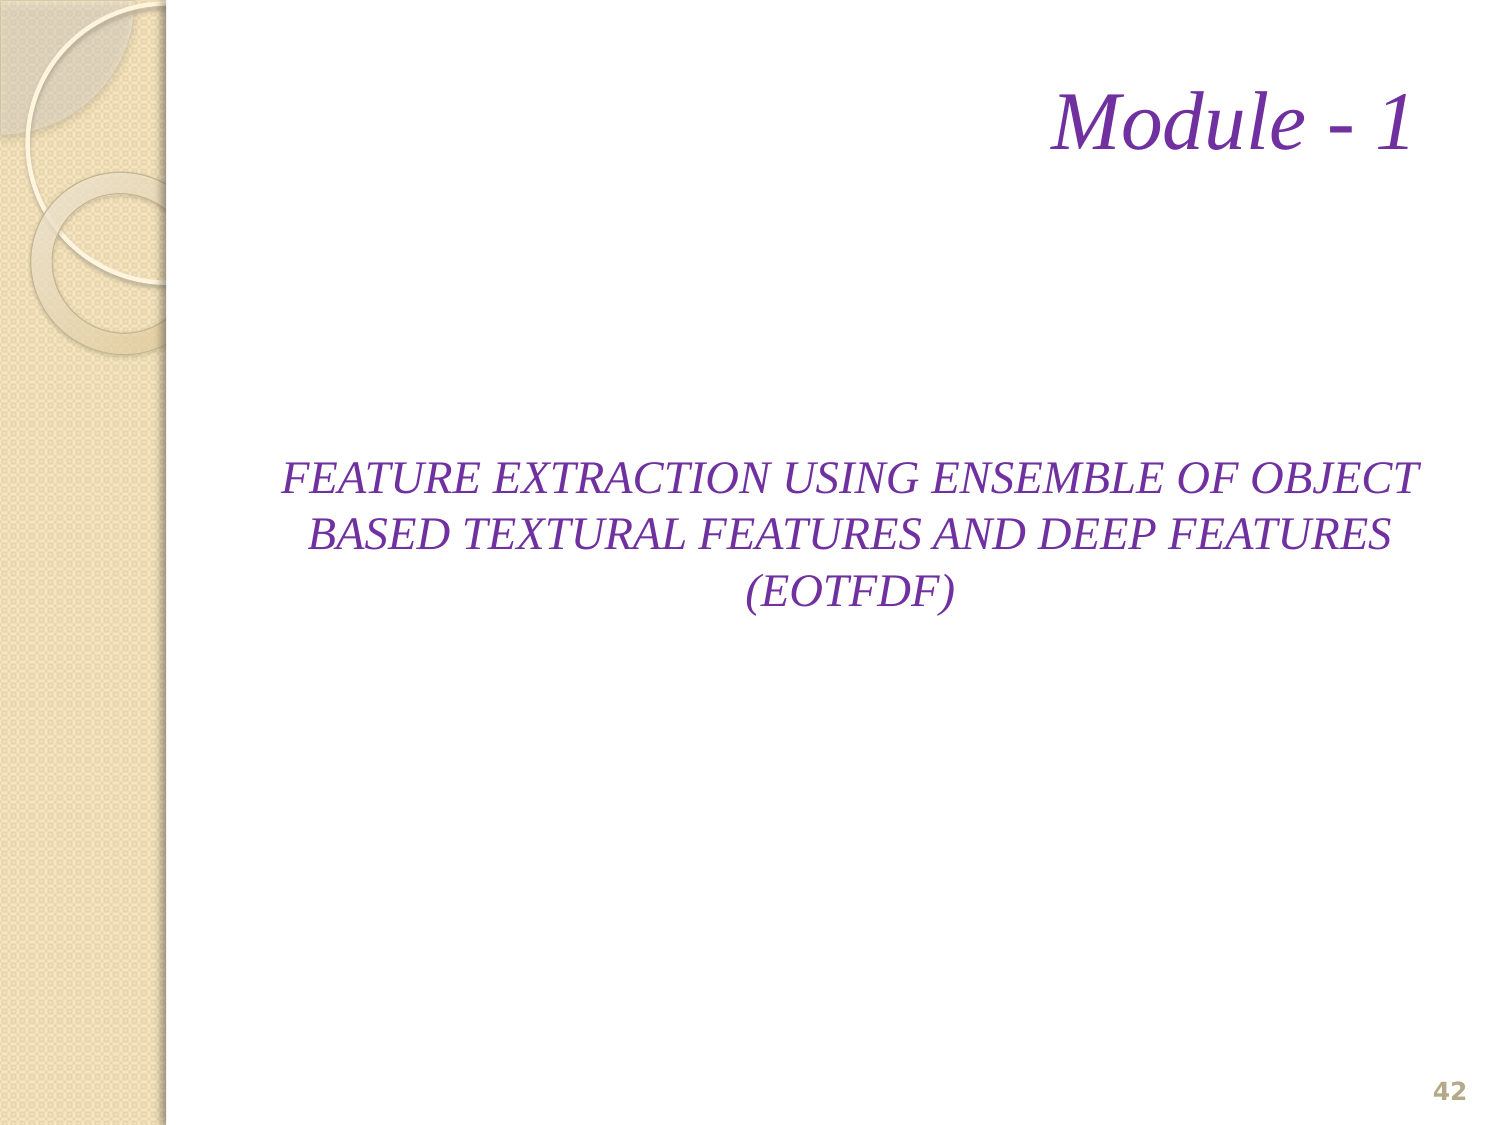

Module - 1
# FEATURE EXTRACTION USING ENSEMBLE OF OBJECT BASED TEXTURAL FEATURES AND DEEP FEATURES (EOTFDF)
42